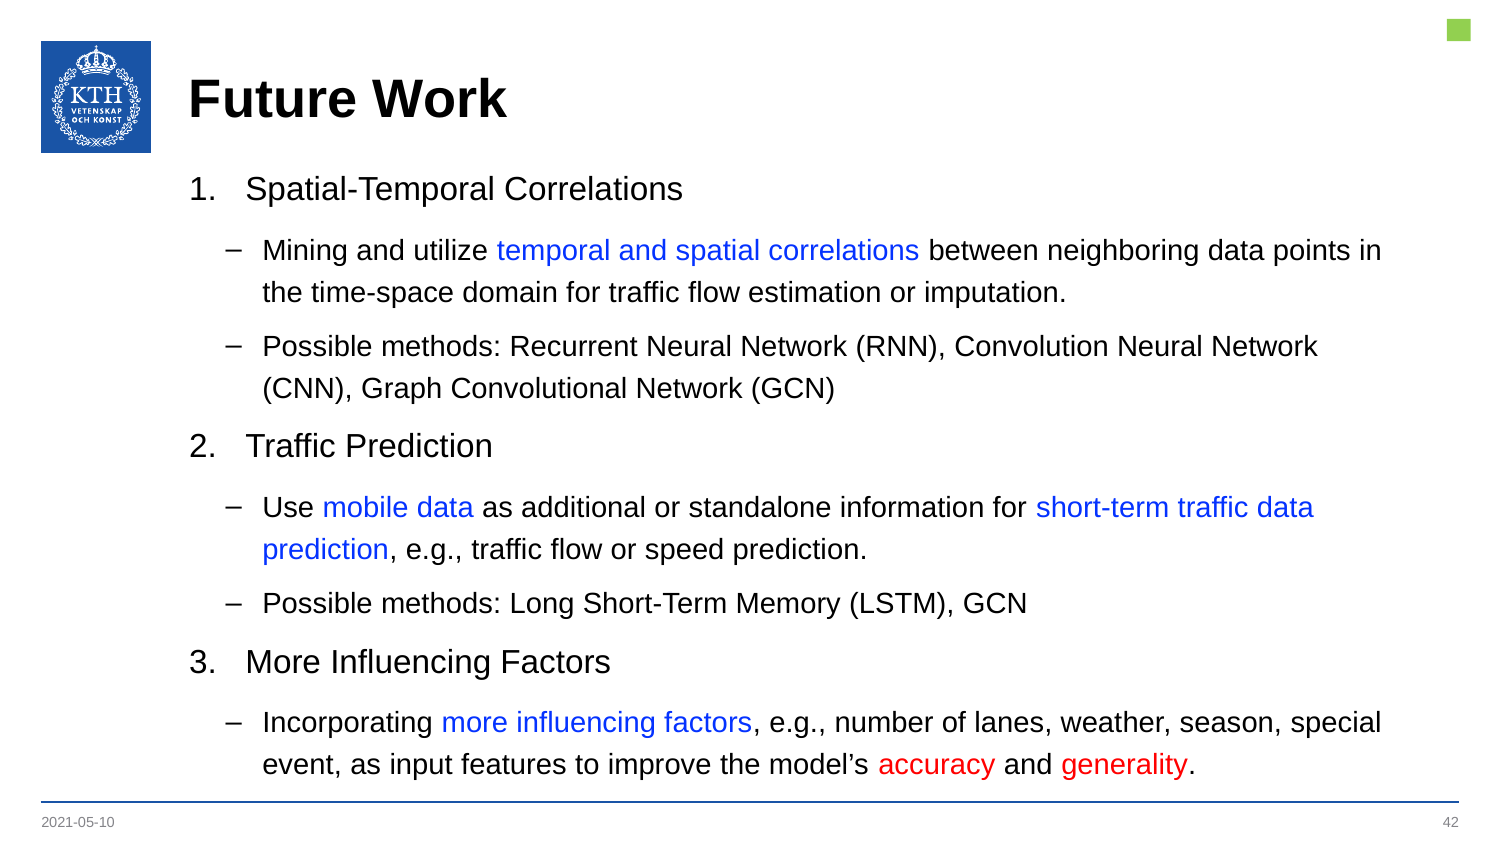

# Future Work
Spatial-Temporal Correlations
Mining and utilize temporal and spatial correlations between neighboring data points in the time-space domain for traffic flow estimation or imputation.
Possible methods: Recurrent Neural Network (RNN), Convolution Neural Network (CNN), Graph Convolutional Network (GCN)
Traffic Prediction
Use mobile data as additional or standalone information for short-term traffic data prediction, e.g., traffic flow or speed prediction.
Possible methods: Long Short-Term Memory (LSTM), GCN
More Influencing Factors
Incorporating more influencing factors, e.g., number of lanes, weather, season, special event, as input features to improve the model’s accuracy and generality.
2021-05-10
42